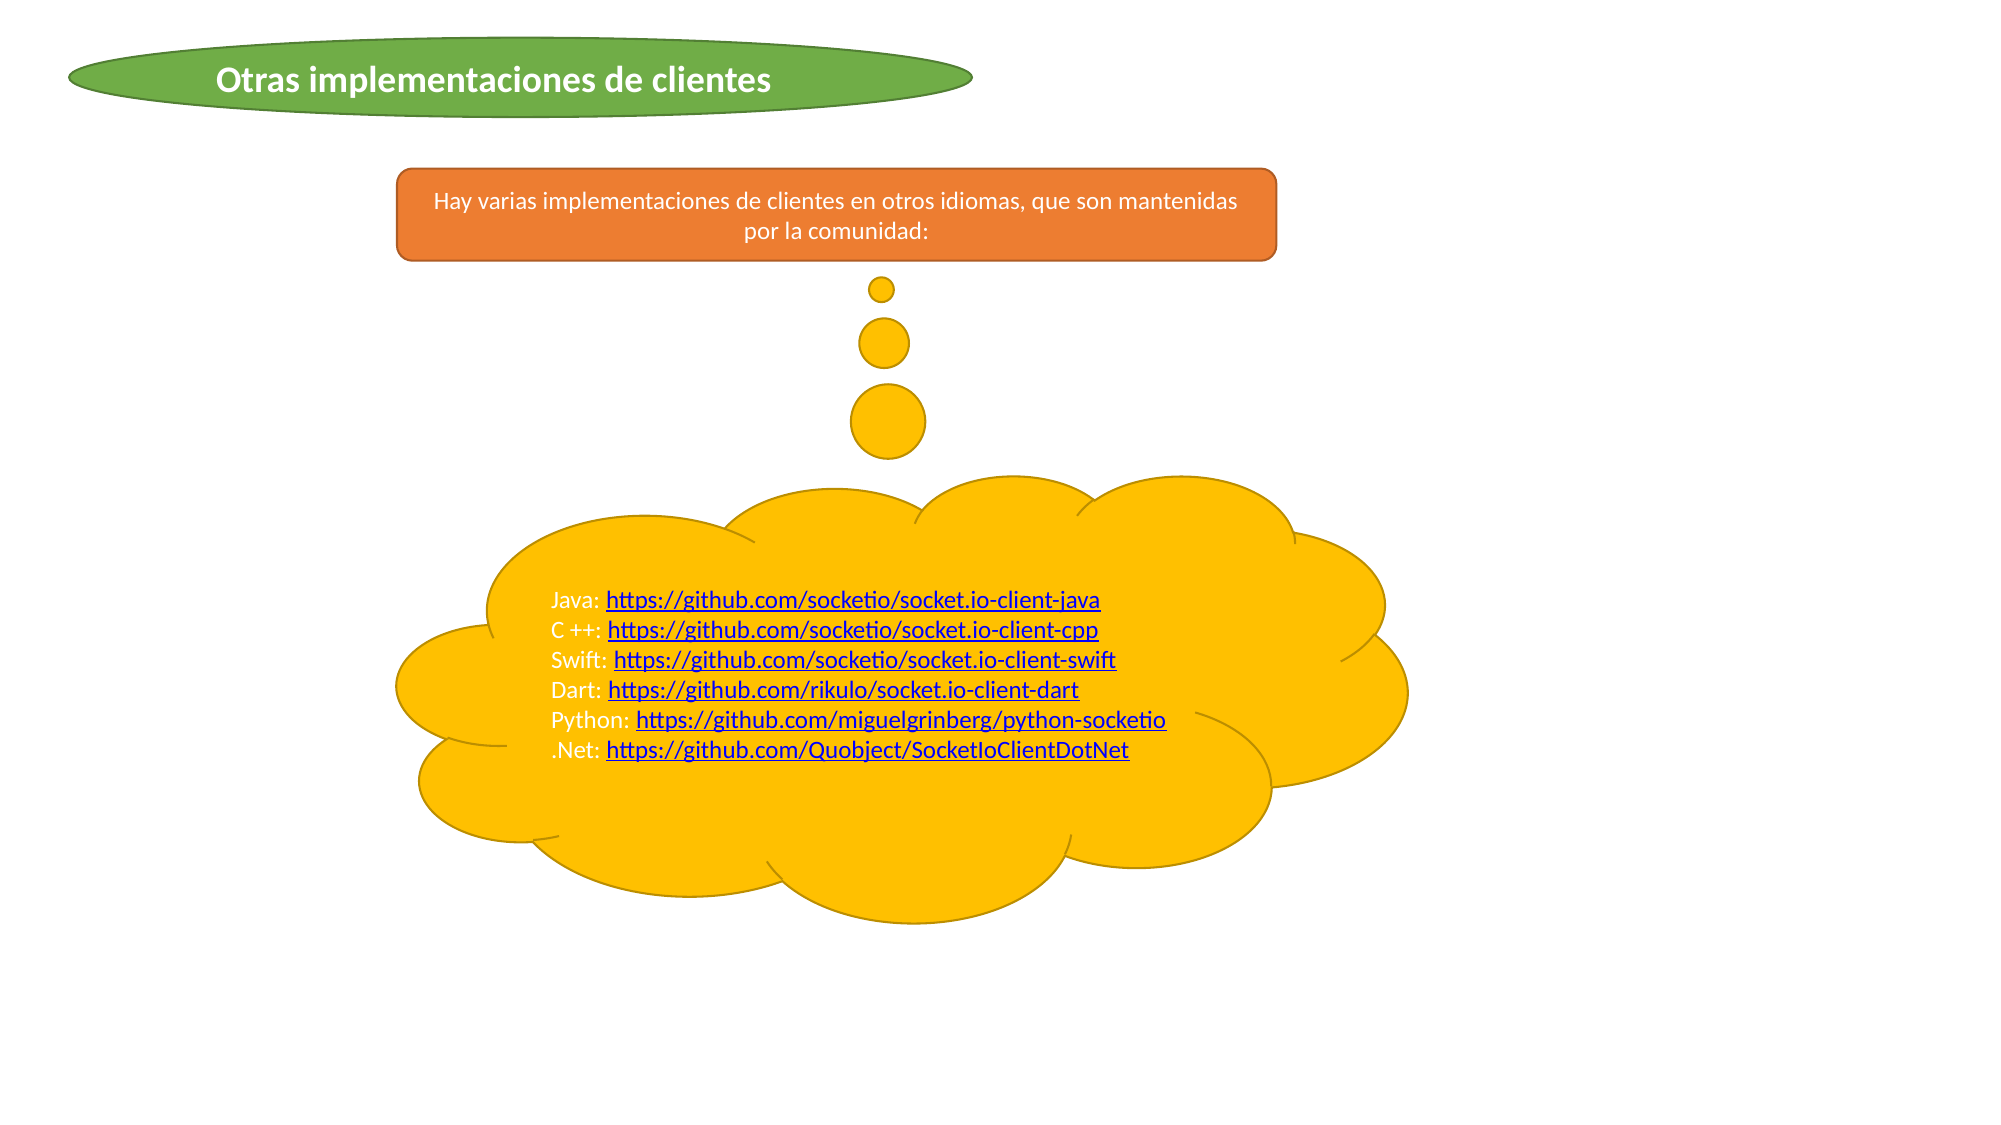

Otras implementaciones de clientes

Hay varias implementaciones de clientes en otros idiomas, que son mantenidas por la comunidad:

Java: https://github.com/socketio/socket.io-client-java
C ++: https://github.com/socketio/socket.io-client-cpp
Swift: https://github.com/socketio/socket.io-client-swift
Dart: https://github.com/rikulo/socket.io-client-dart
Python: https://github.com/miguelgrinberg/python-socketio
.Net: https://github.com/Quobject/SocketIoClientDotNet